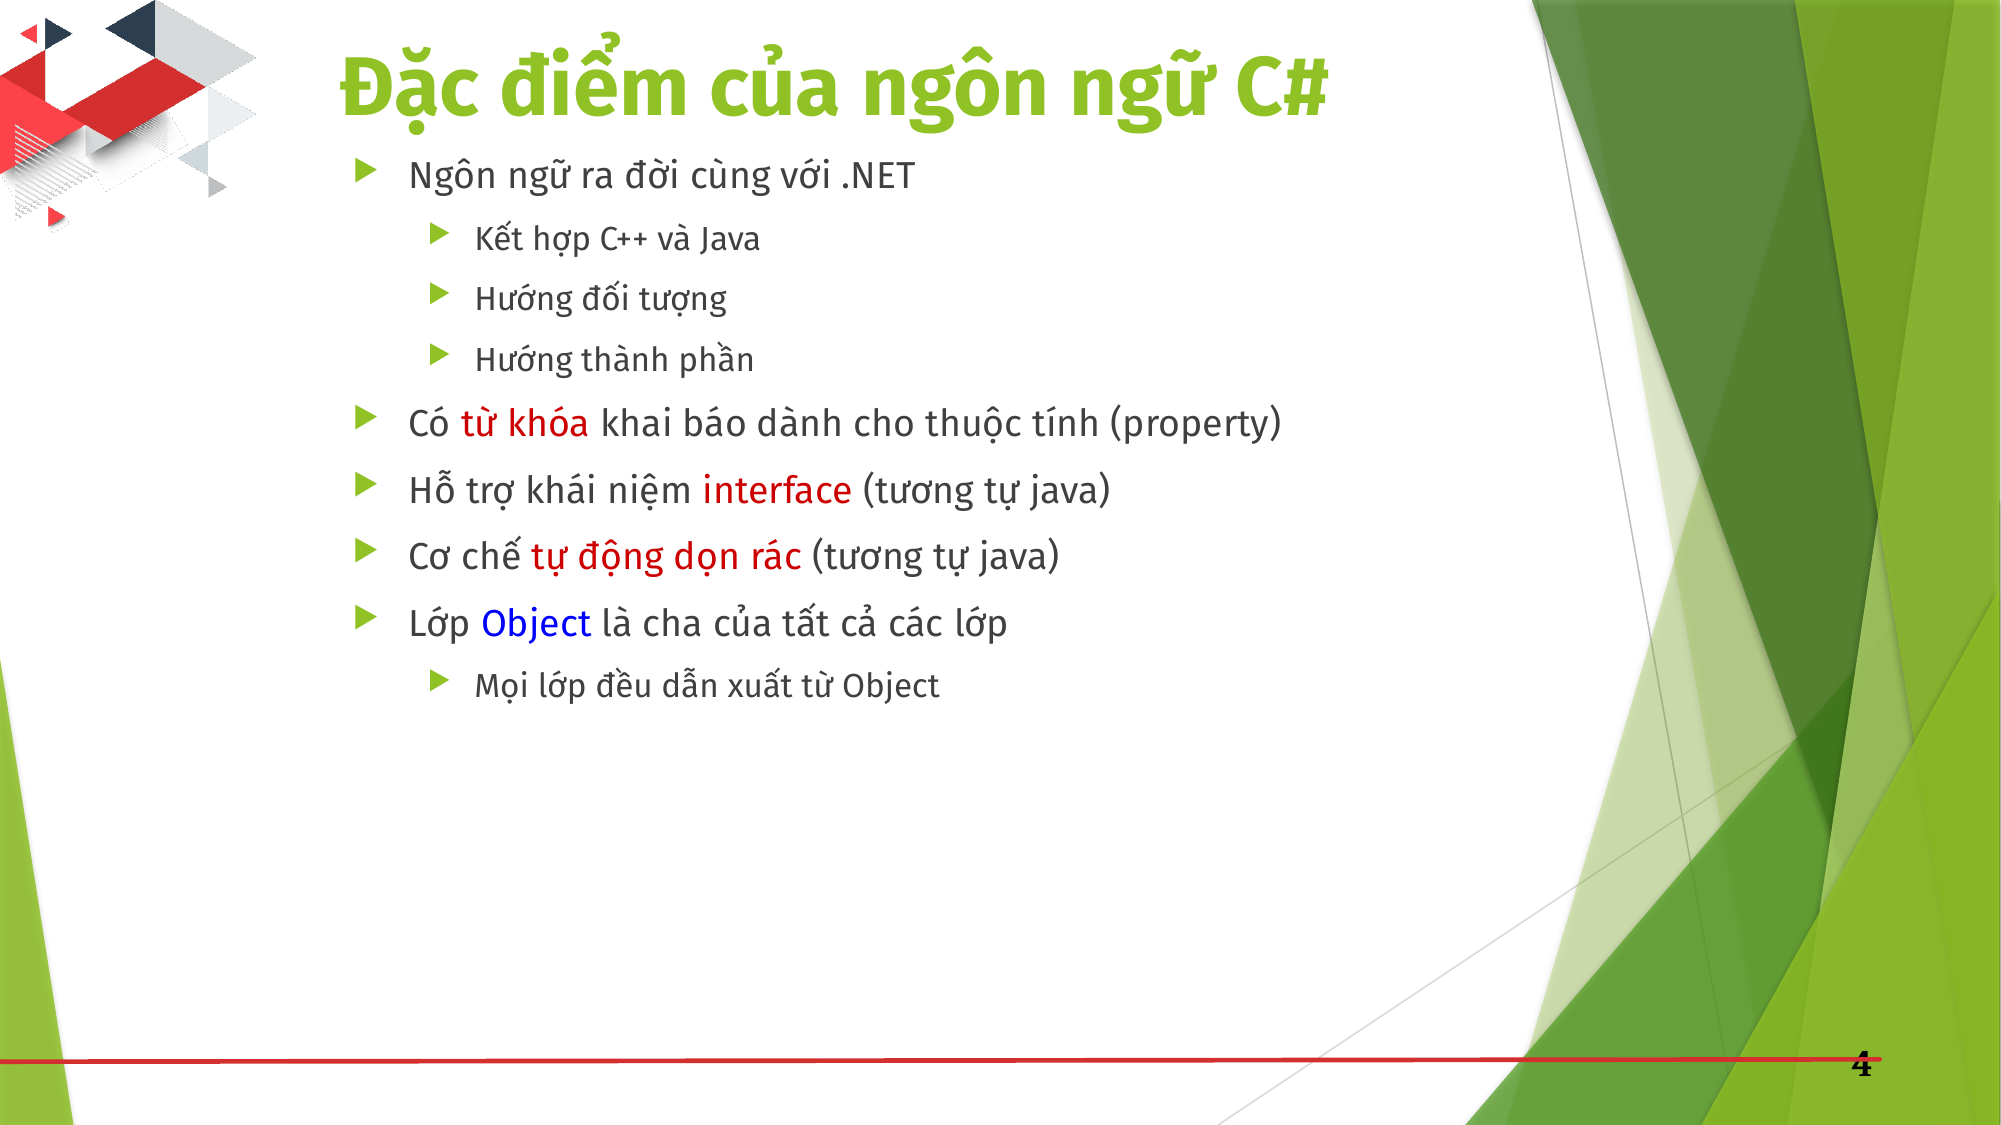

# Đặc điểm của ngôn ngữ C#
Ngôn ngữ ra đời cùng với .NET
Kết hợp C++ và Java
Hướng đối tượng
Hướng thành phần
Có từ khóa khai báo dành cho thuộc tính (property)
Hỗ trợ khái niệm interface (tương tự java)
Cơ chế tự động dọn rác (tương tự java)
Lớp Object là cha của tất cả các lớp
Mọi lớp đều dẫn xuất từ Object